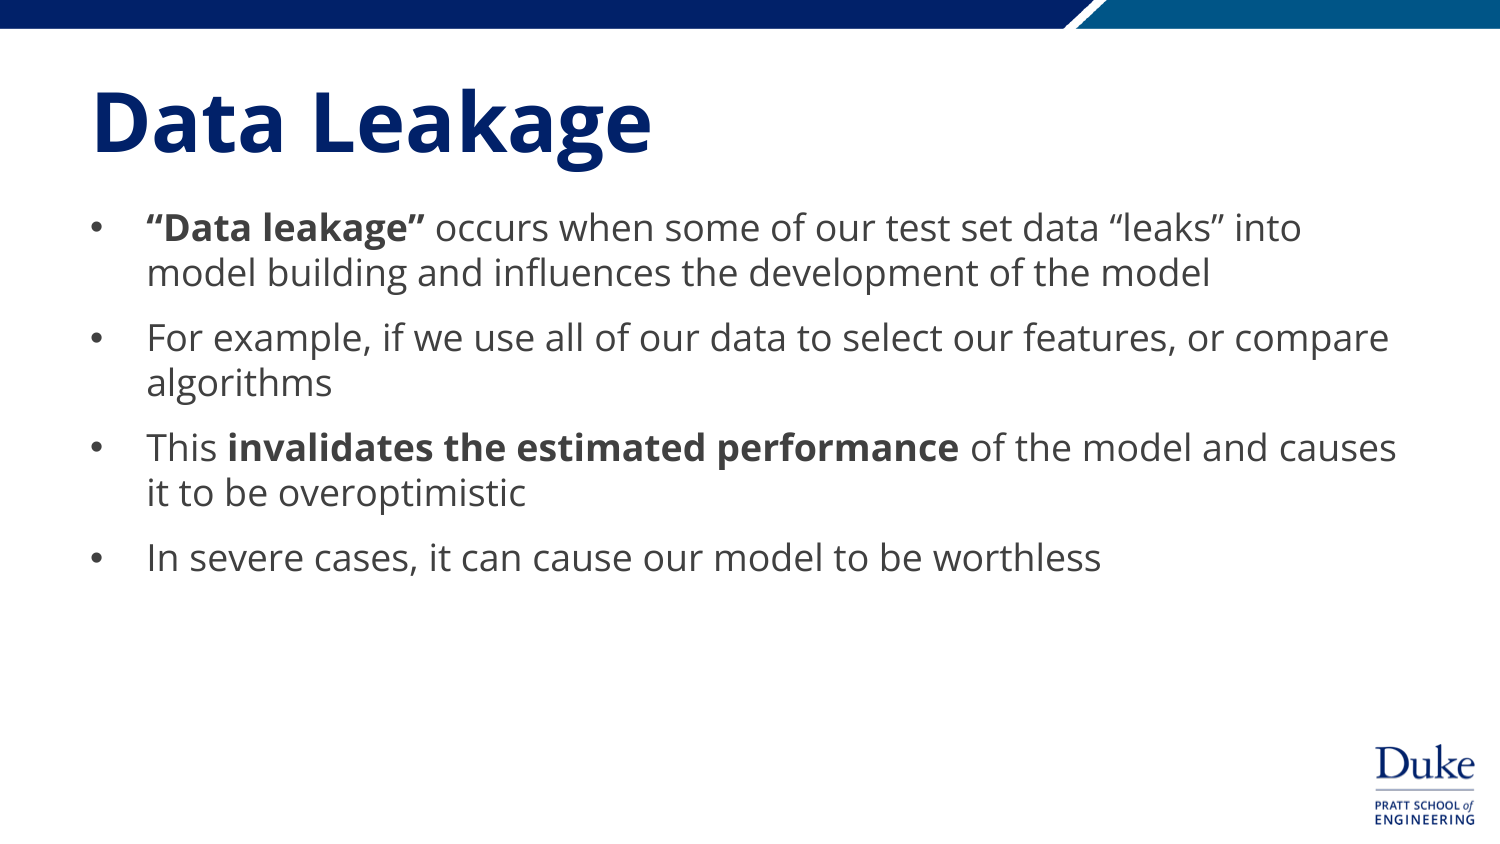

# Data Leakage
“Data leakage” occurs when some of our test set data “leaks” into model building and influences the development of the model
For example, if we use all of our data to select our features, or compare algorithms
This invalidates the estimated performance of the model and causes it to be overoptimistic
In severe cases, it can cause our model to be worthless